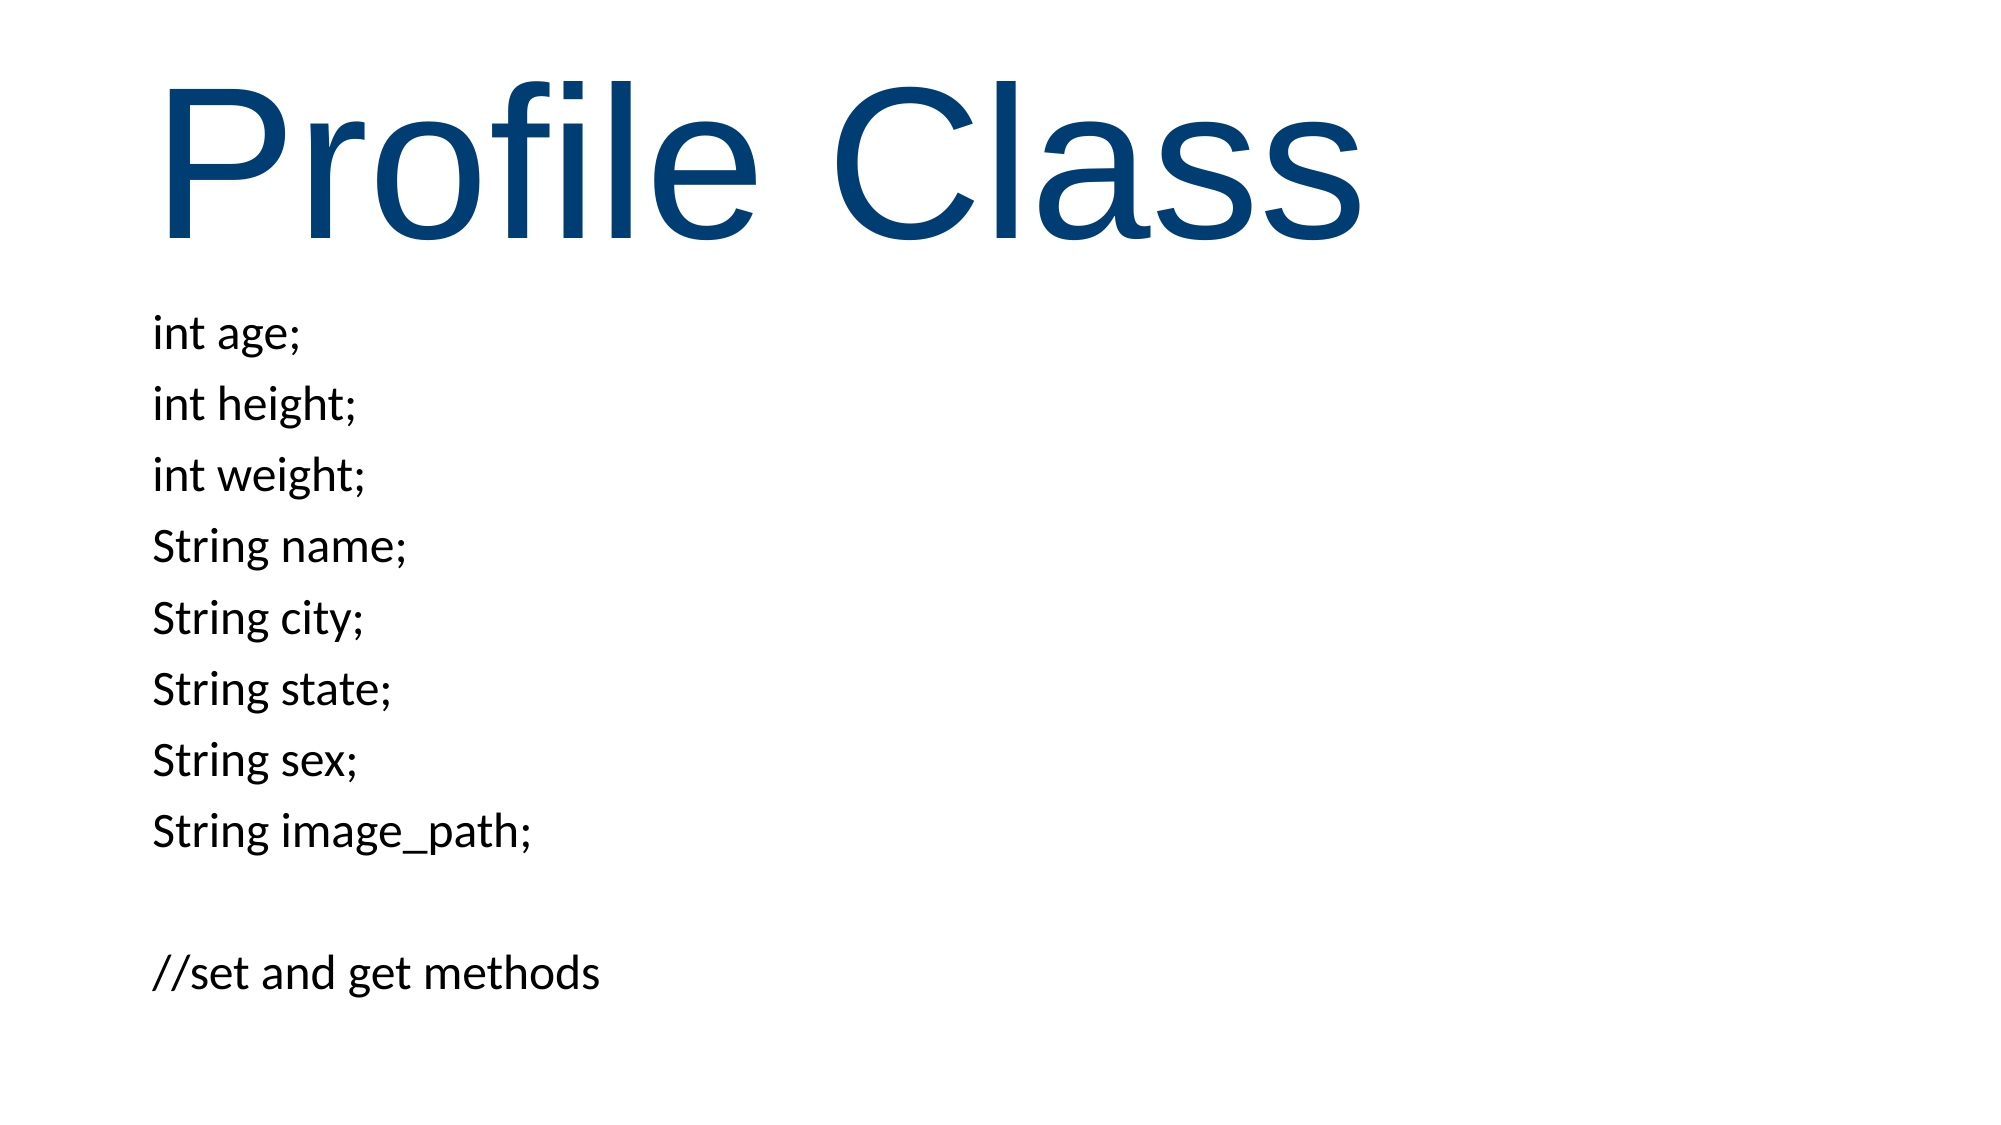

# Profile Class
int age;
int height;
int weight;
String name;
String city;
String state;
String sex;
String image_path;

//set and get methods